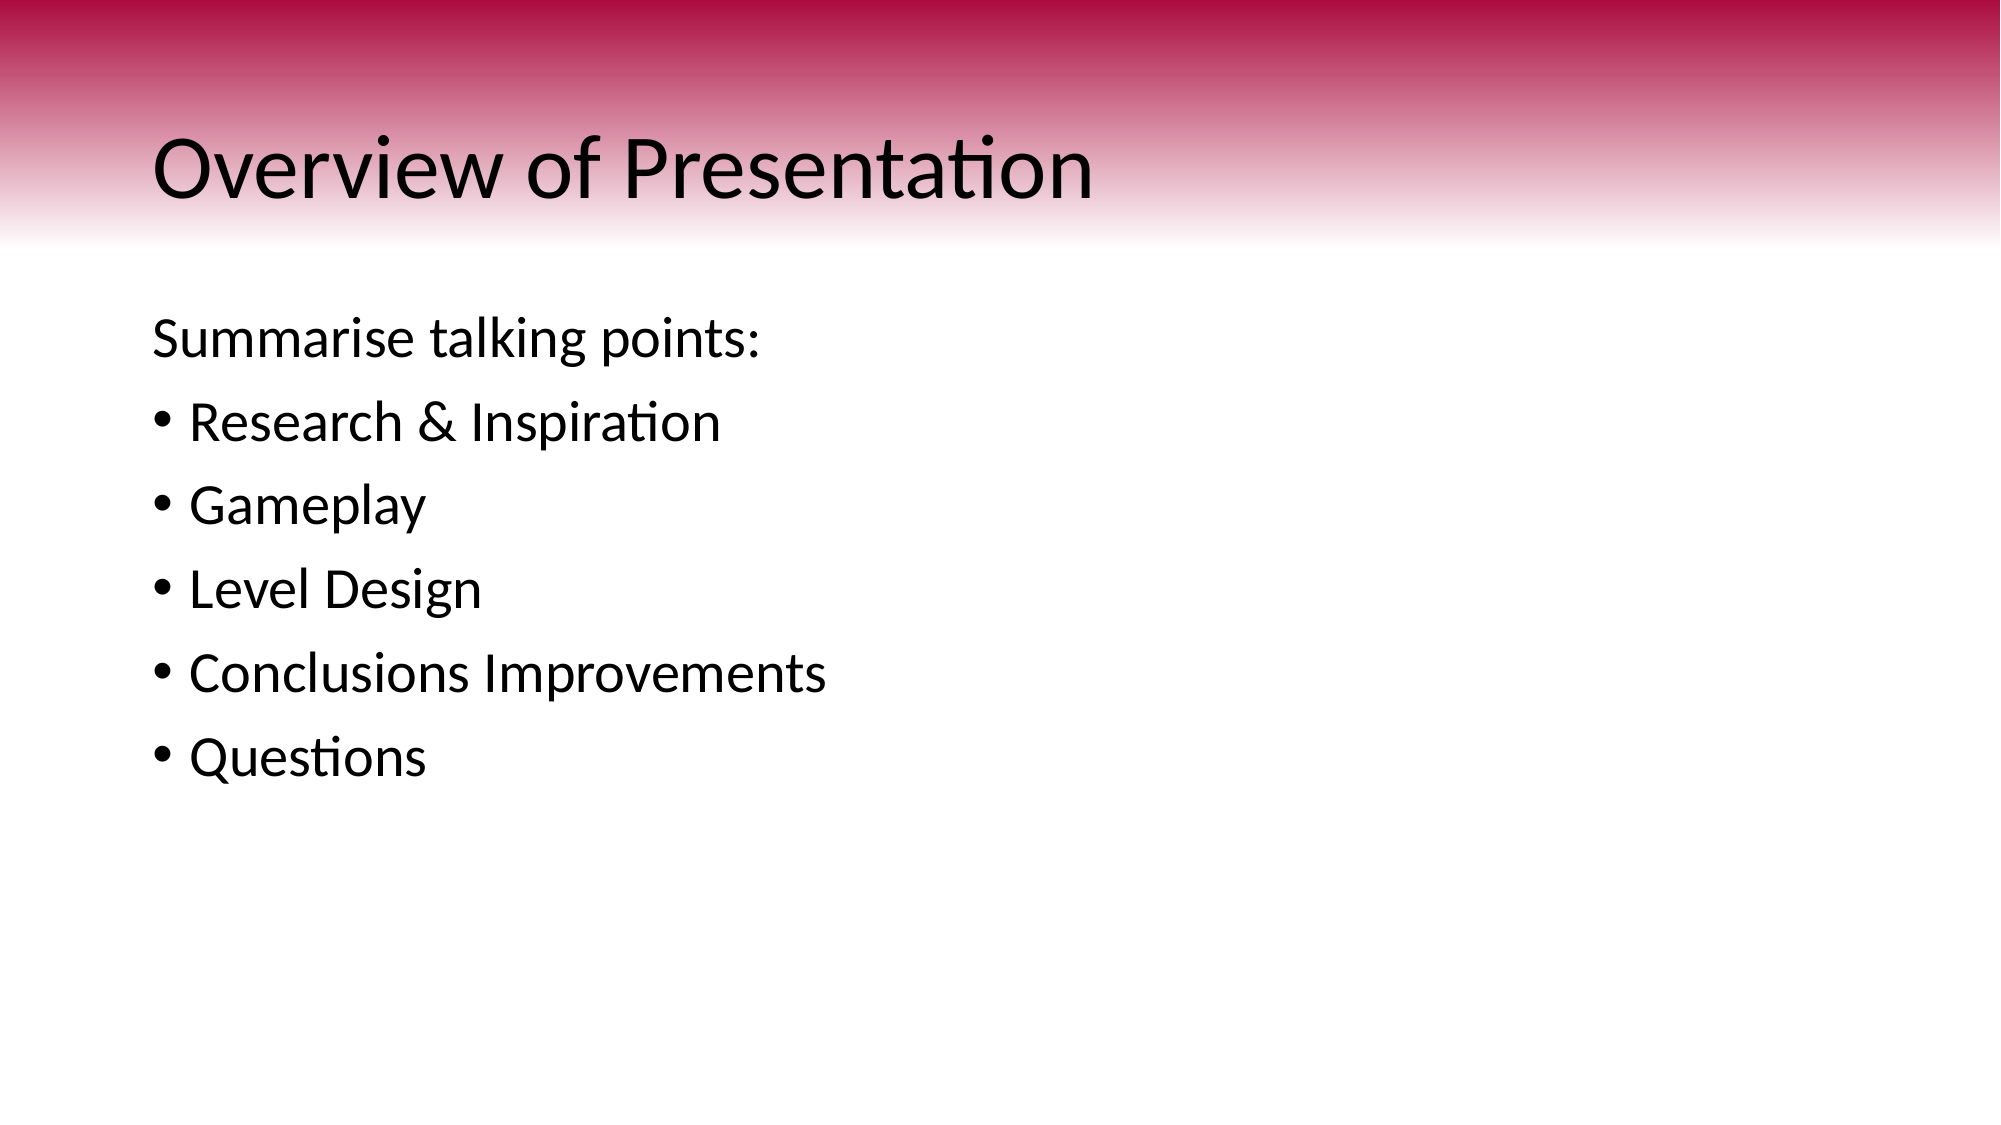

# Overview of Presentation
Summarise talking points:
Research & Inspiration
Gameplay
Level Design
Conclusions Improvements
Questions